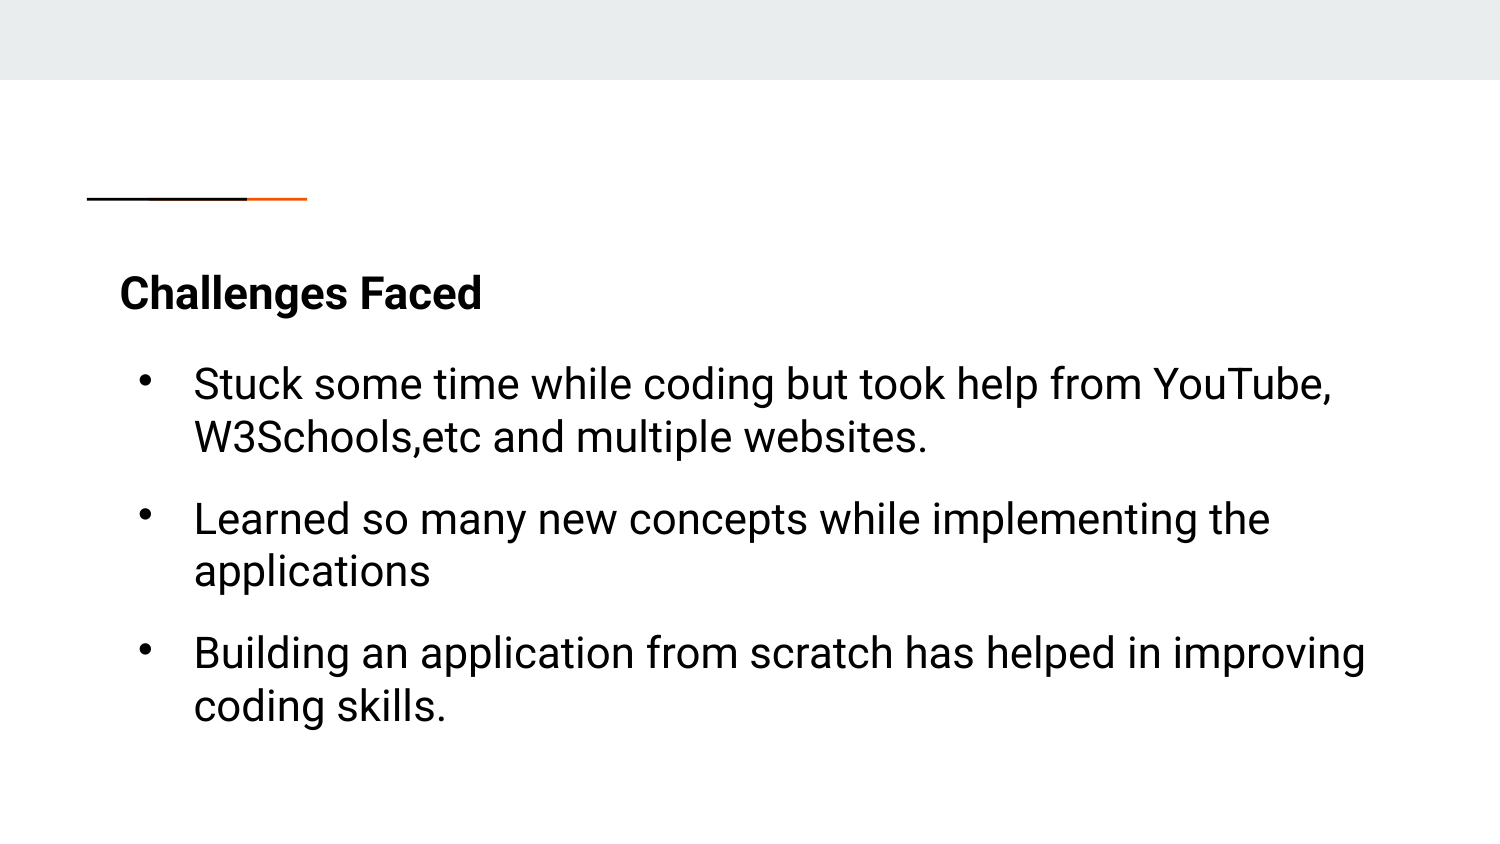

# Challenges Faced

Stuck some time while coding but took help from YouTube, W3Schools,etc and multiple websites.
Learned so many new concepts while implementing the applications
Building an application from scratch has helped in improving coding skills.